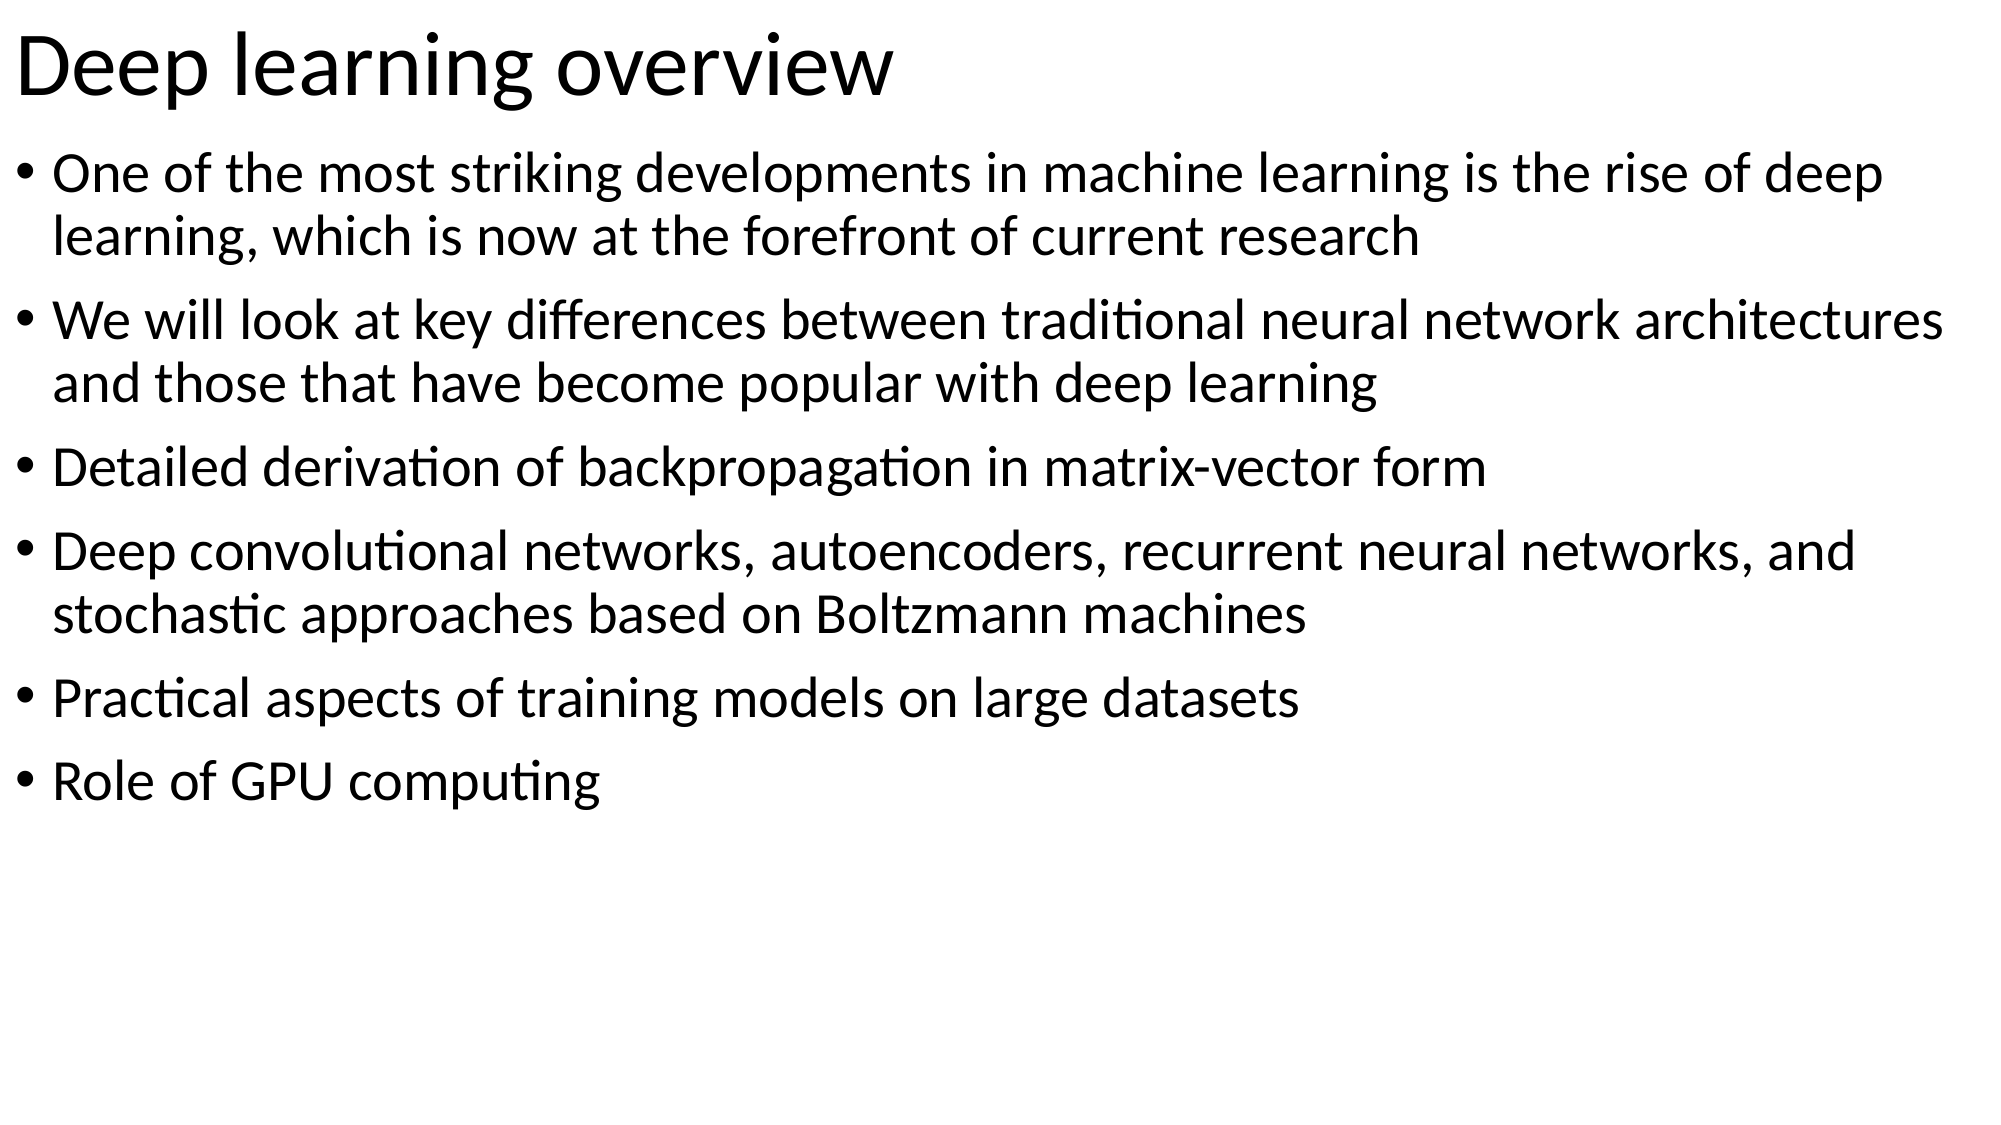

# Deep learning overview
One of the most striking developments in machine learning is the rise of deep learning, which is now at the forefront of current research
We will look at key differences between traditional neural network architectures and those that have become popular with deep learning
Detailed derivation of backpropagation in matrix-vector form
Deep convolutional networks, autoencoders, recurrent neural networks, and stochastic approaches based on Boltzmann machines
Practical aspects of training models on large datasets
Role of GPU computing